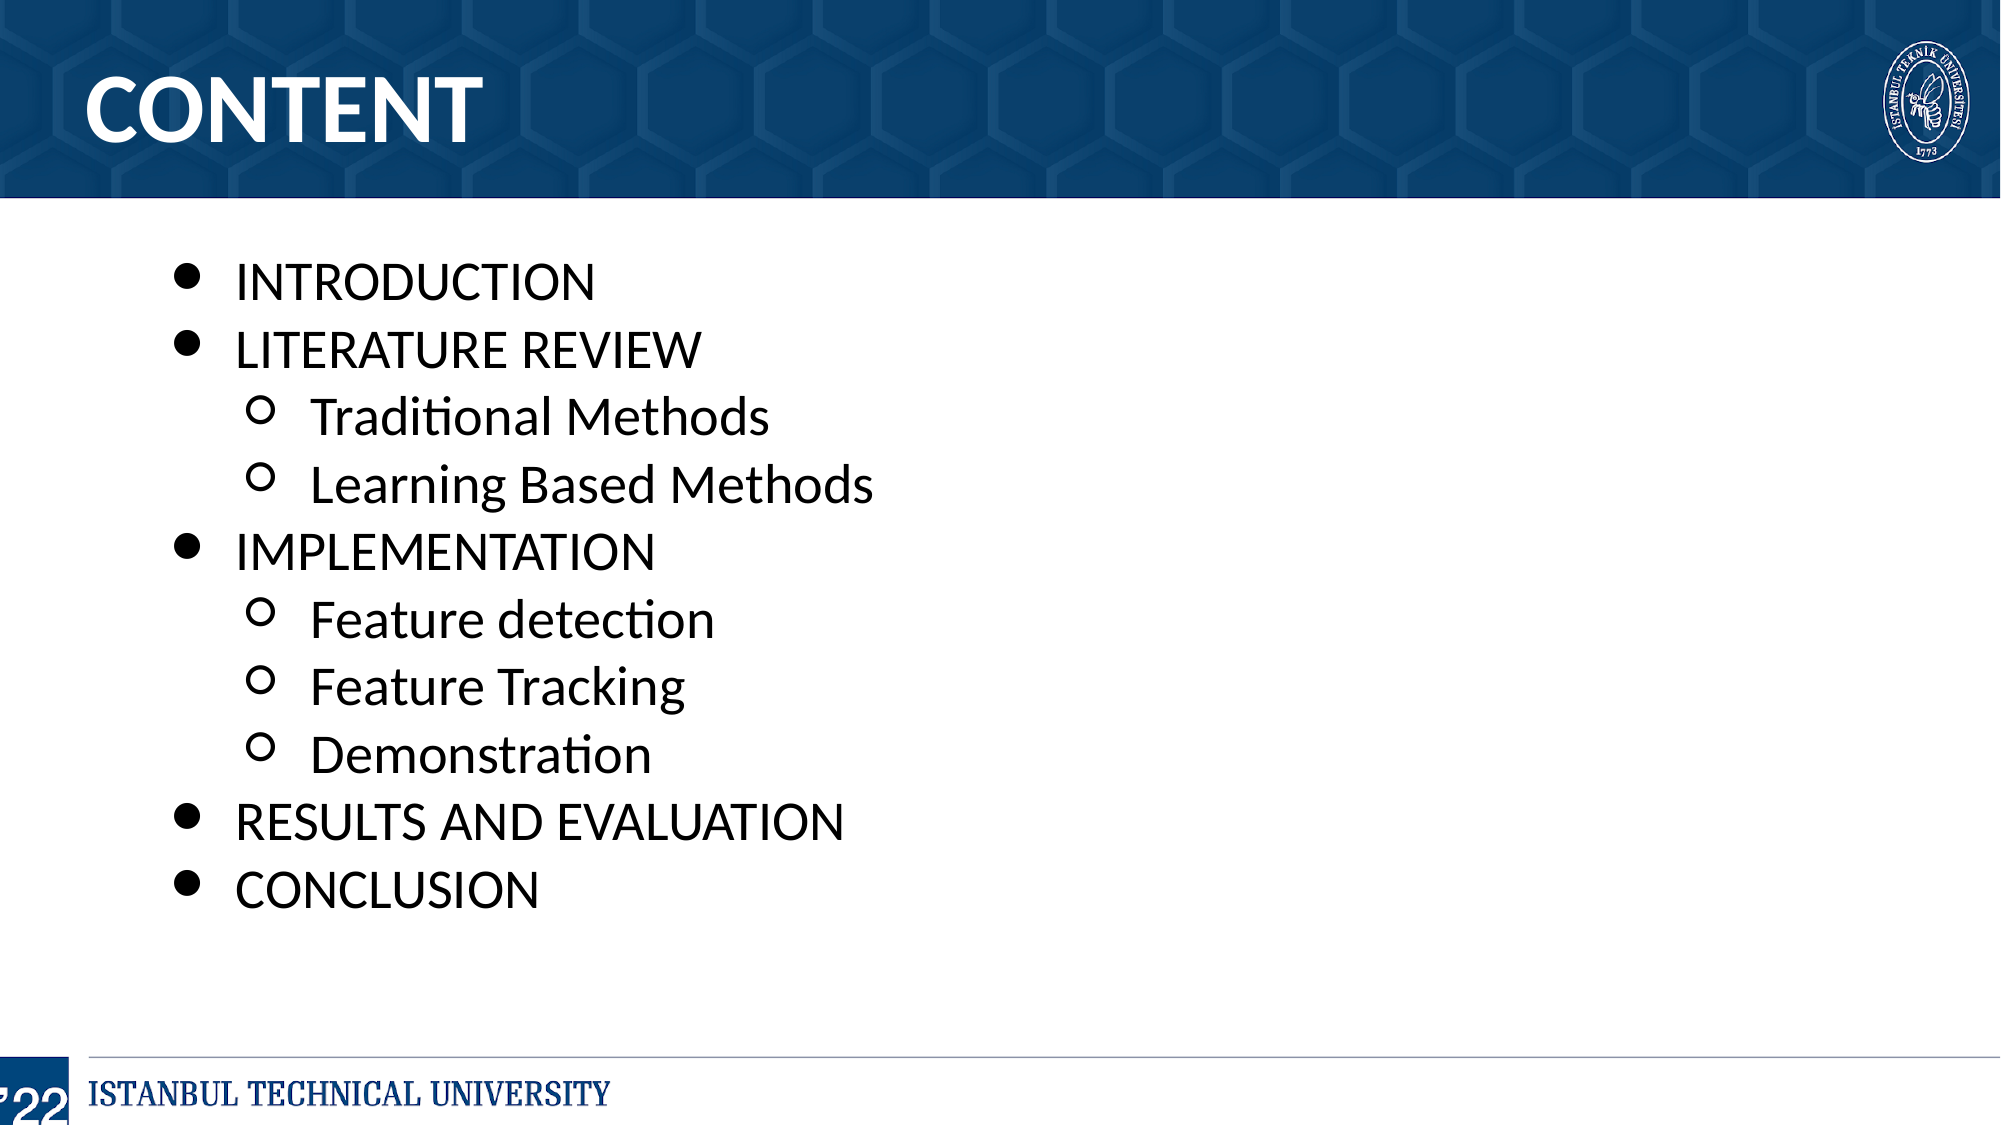

CONTENT
INTRODUCTION
LITERATURE REVIEW
Traditional Methods
Learning Based Methods
IMPLEMENTATION
Feature detection
Feature Tracking
Demonstration
RESULTS AND EVALUATION
CONCLUSION